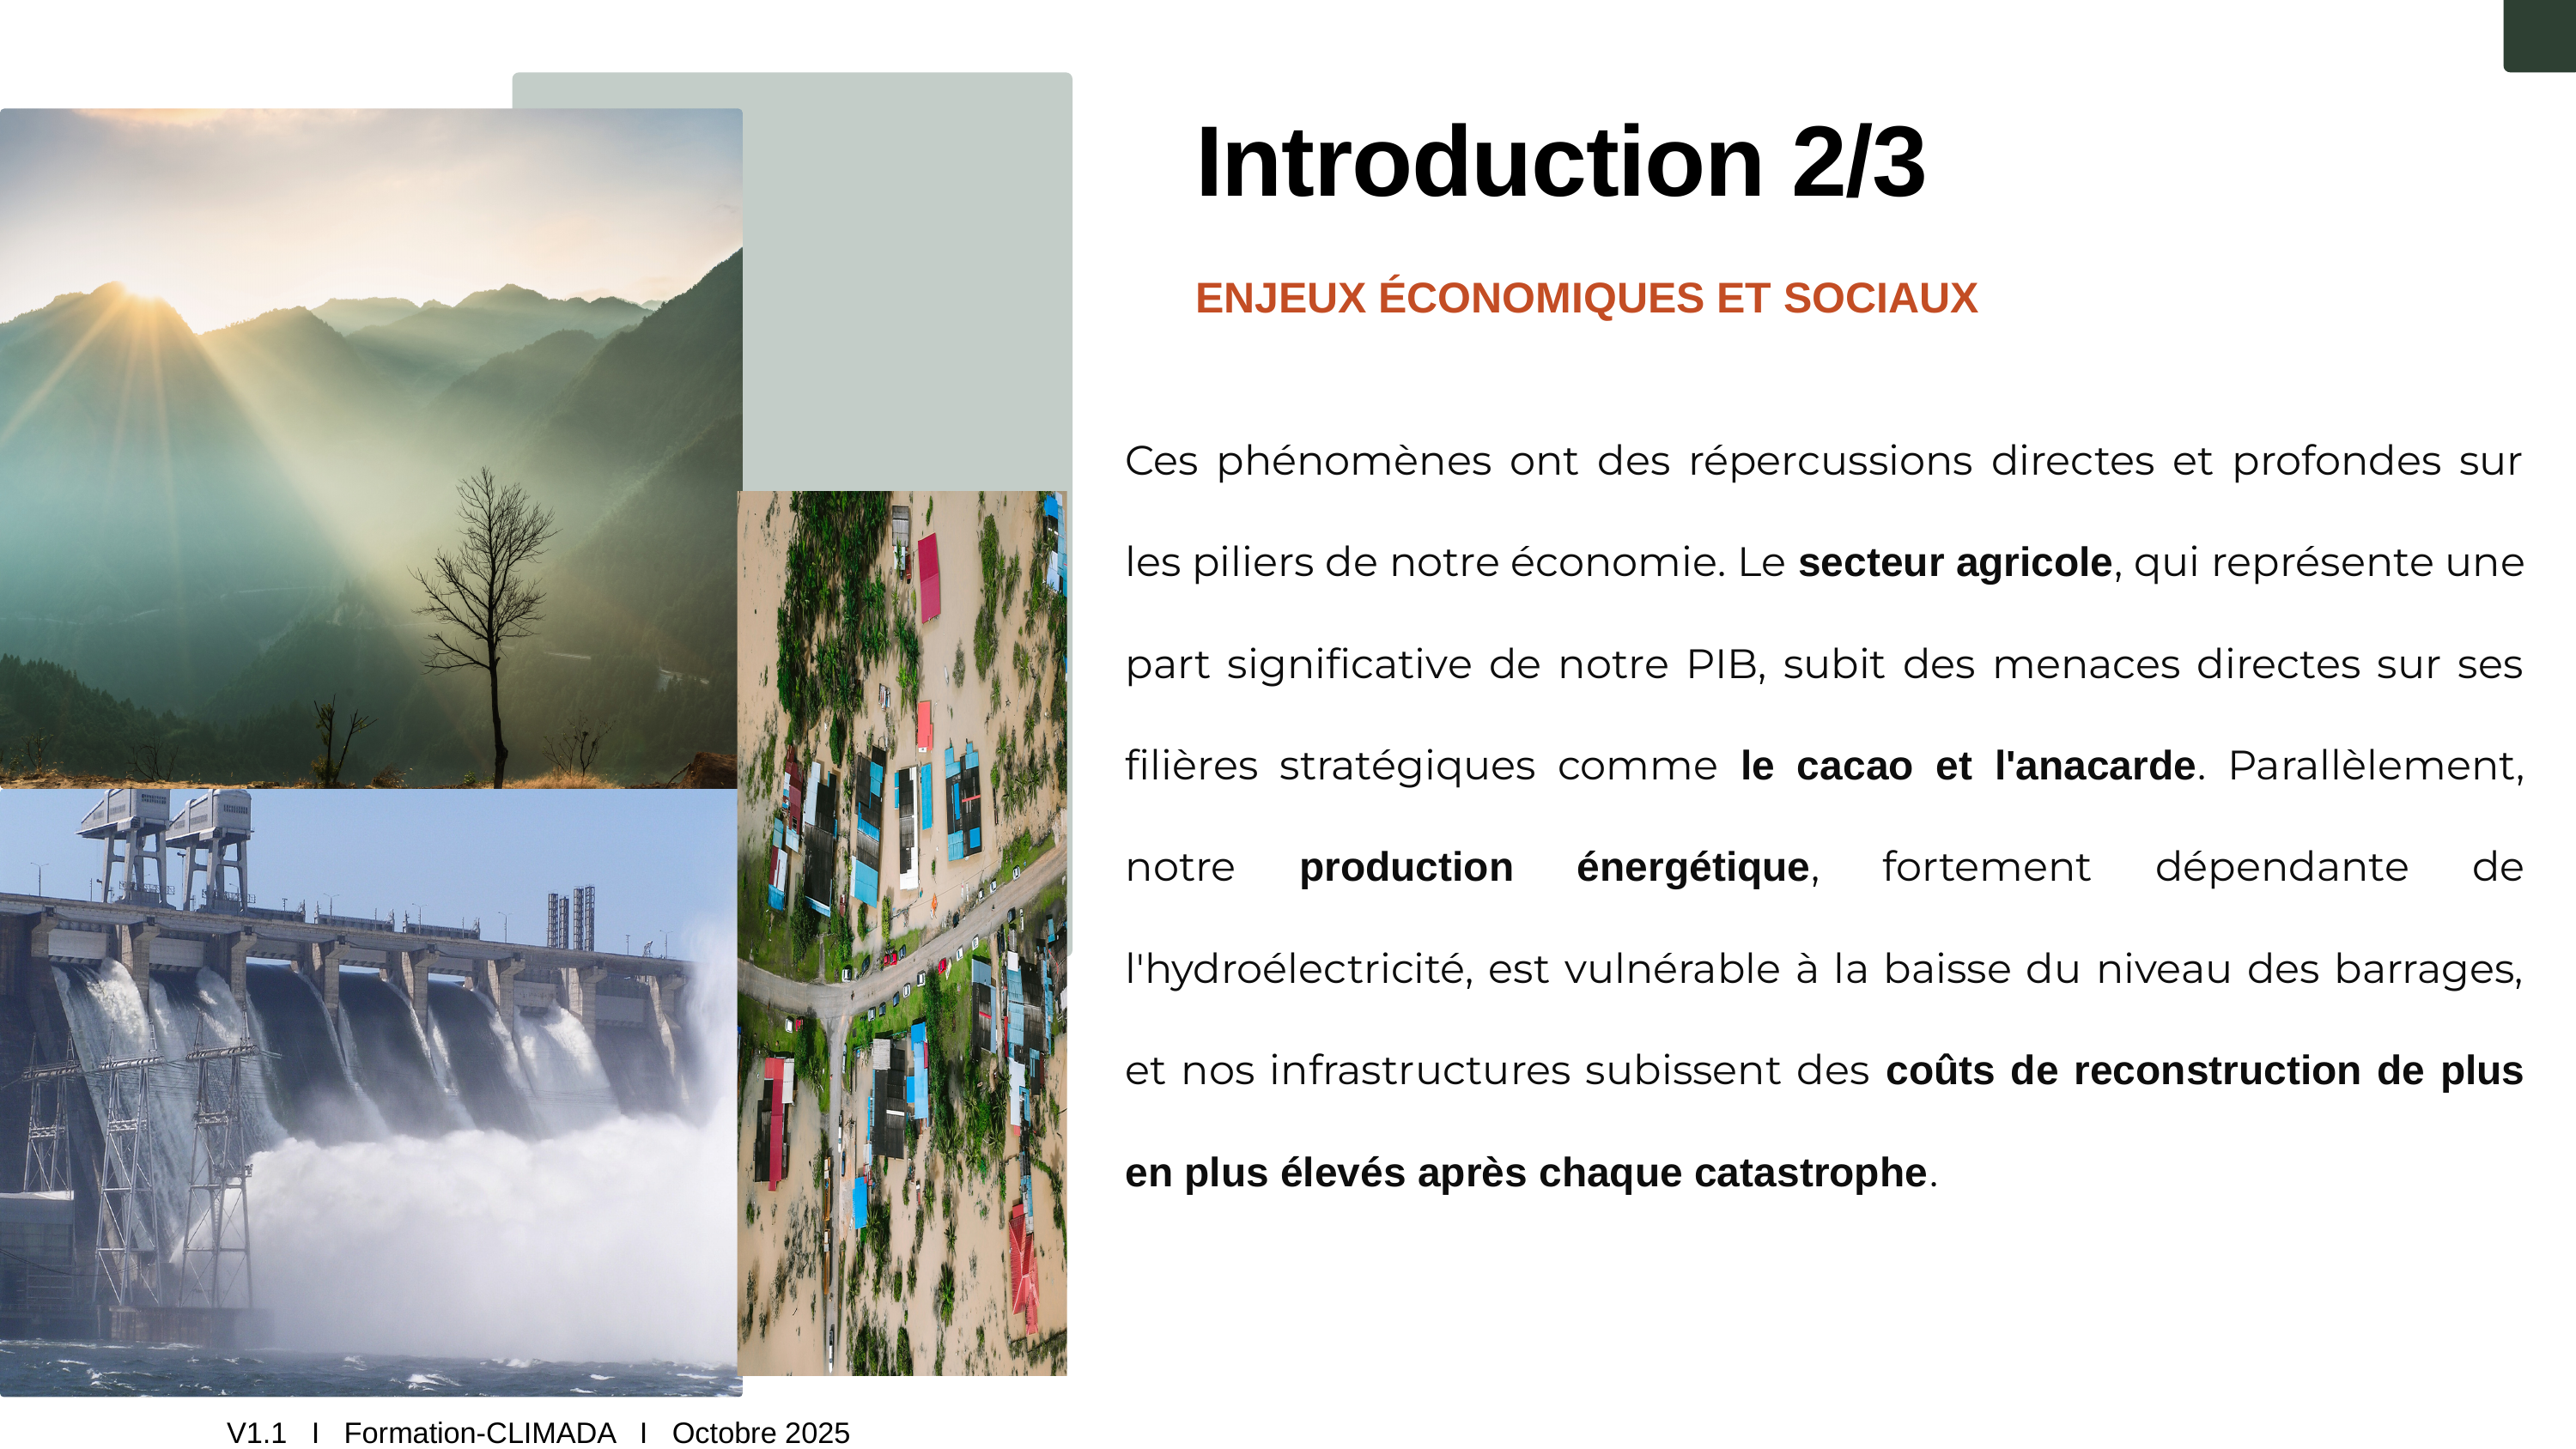

Introduction 2/3

ENJEUX ÉCONOMIQUES ET SOCIAUX
Ces phénomènes ont des répercussions directes et profondes sur les piliers de notre économie. Le secteur agricole, qui représente une part significative de notre PIB, subit des menaces directes sur ses filières stratégiques comme le cacao et l'anacarde. Parallèlement, notre production énergétique, fortement dépendante de l'hydroélectricité, est vulnérable à la baisse du niveau des barrages, et nos infrastructures subissent des coûts de reconstruction de plus en plus élevés après chaque catastrophe.

V1.1   I   Formation-CLIMADA   I   Octobre 2025